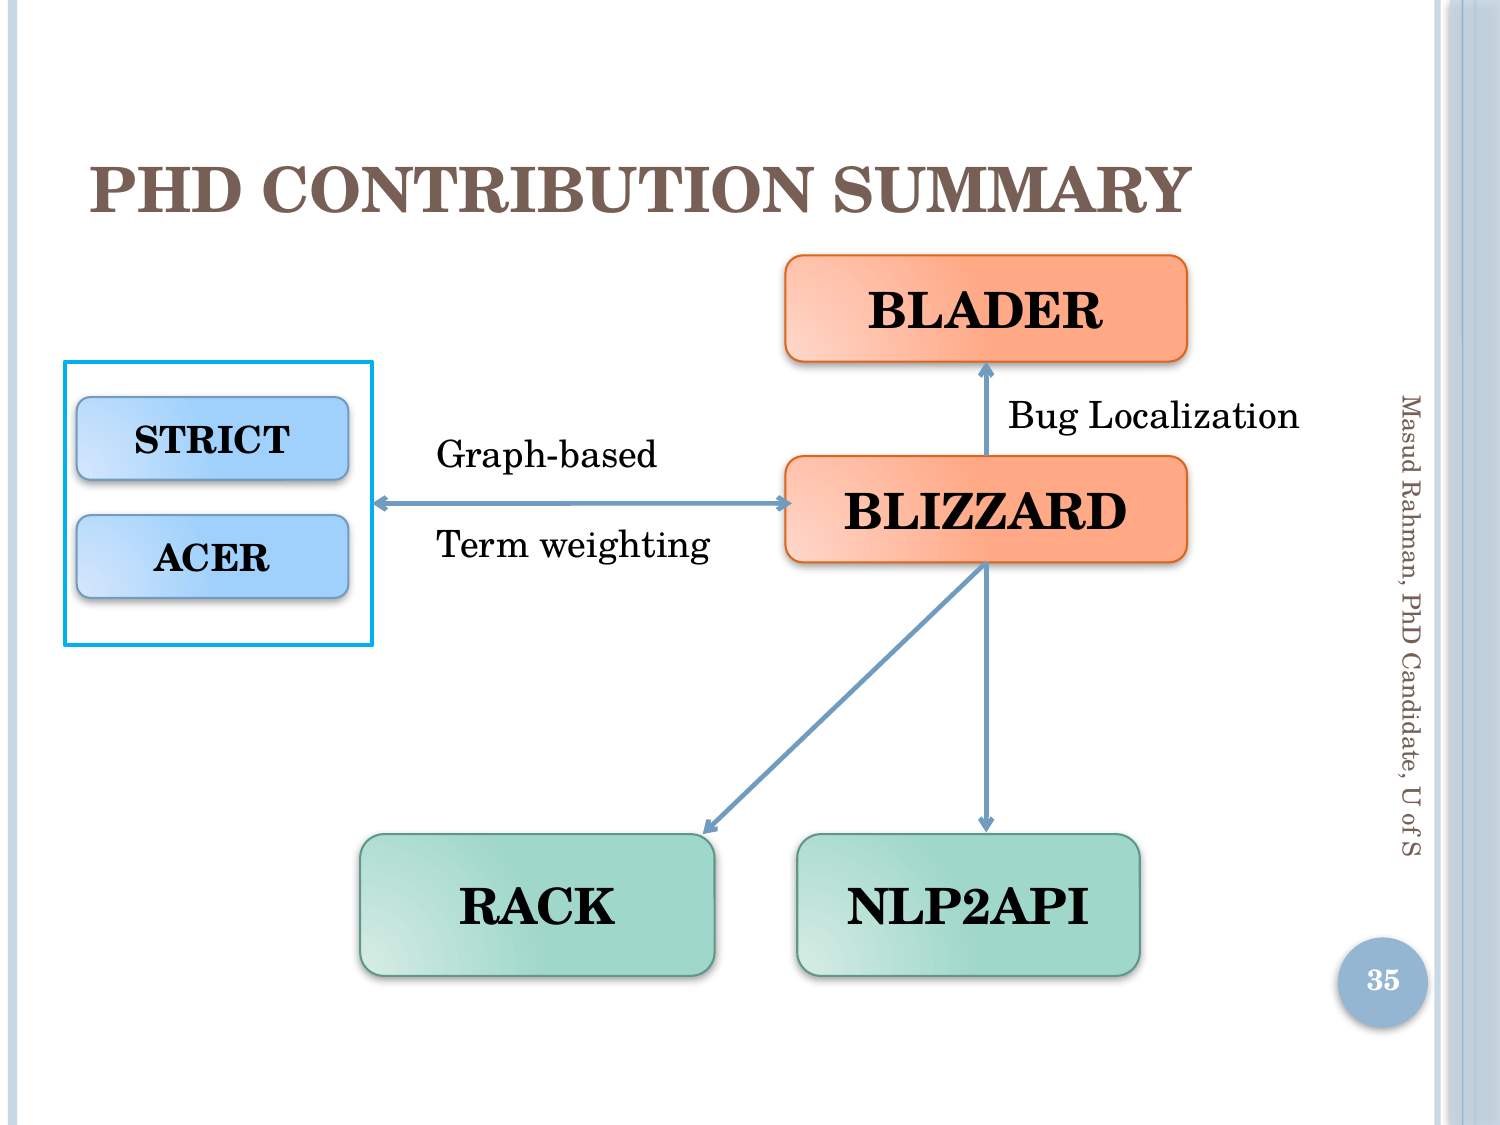

# PhD Contribution Summary
BLADER

Bug Localization
STRICT
Graph-based

Term weighting
BLIZZARD
ACER
Masud Rahman, PhD Candidate, U of S
RACK
NLP2API
35